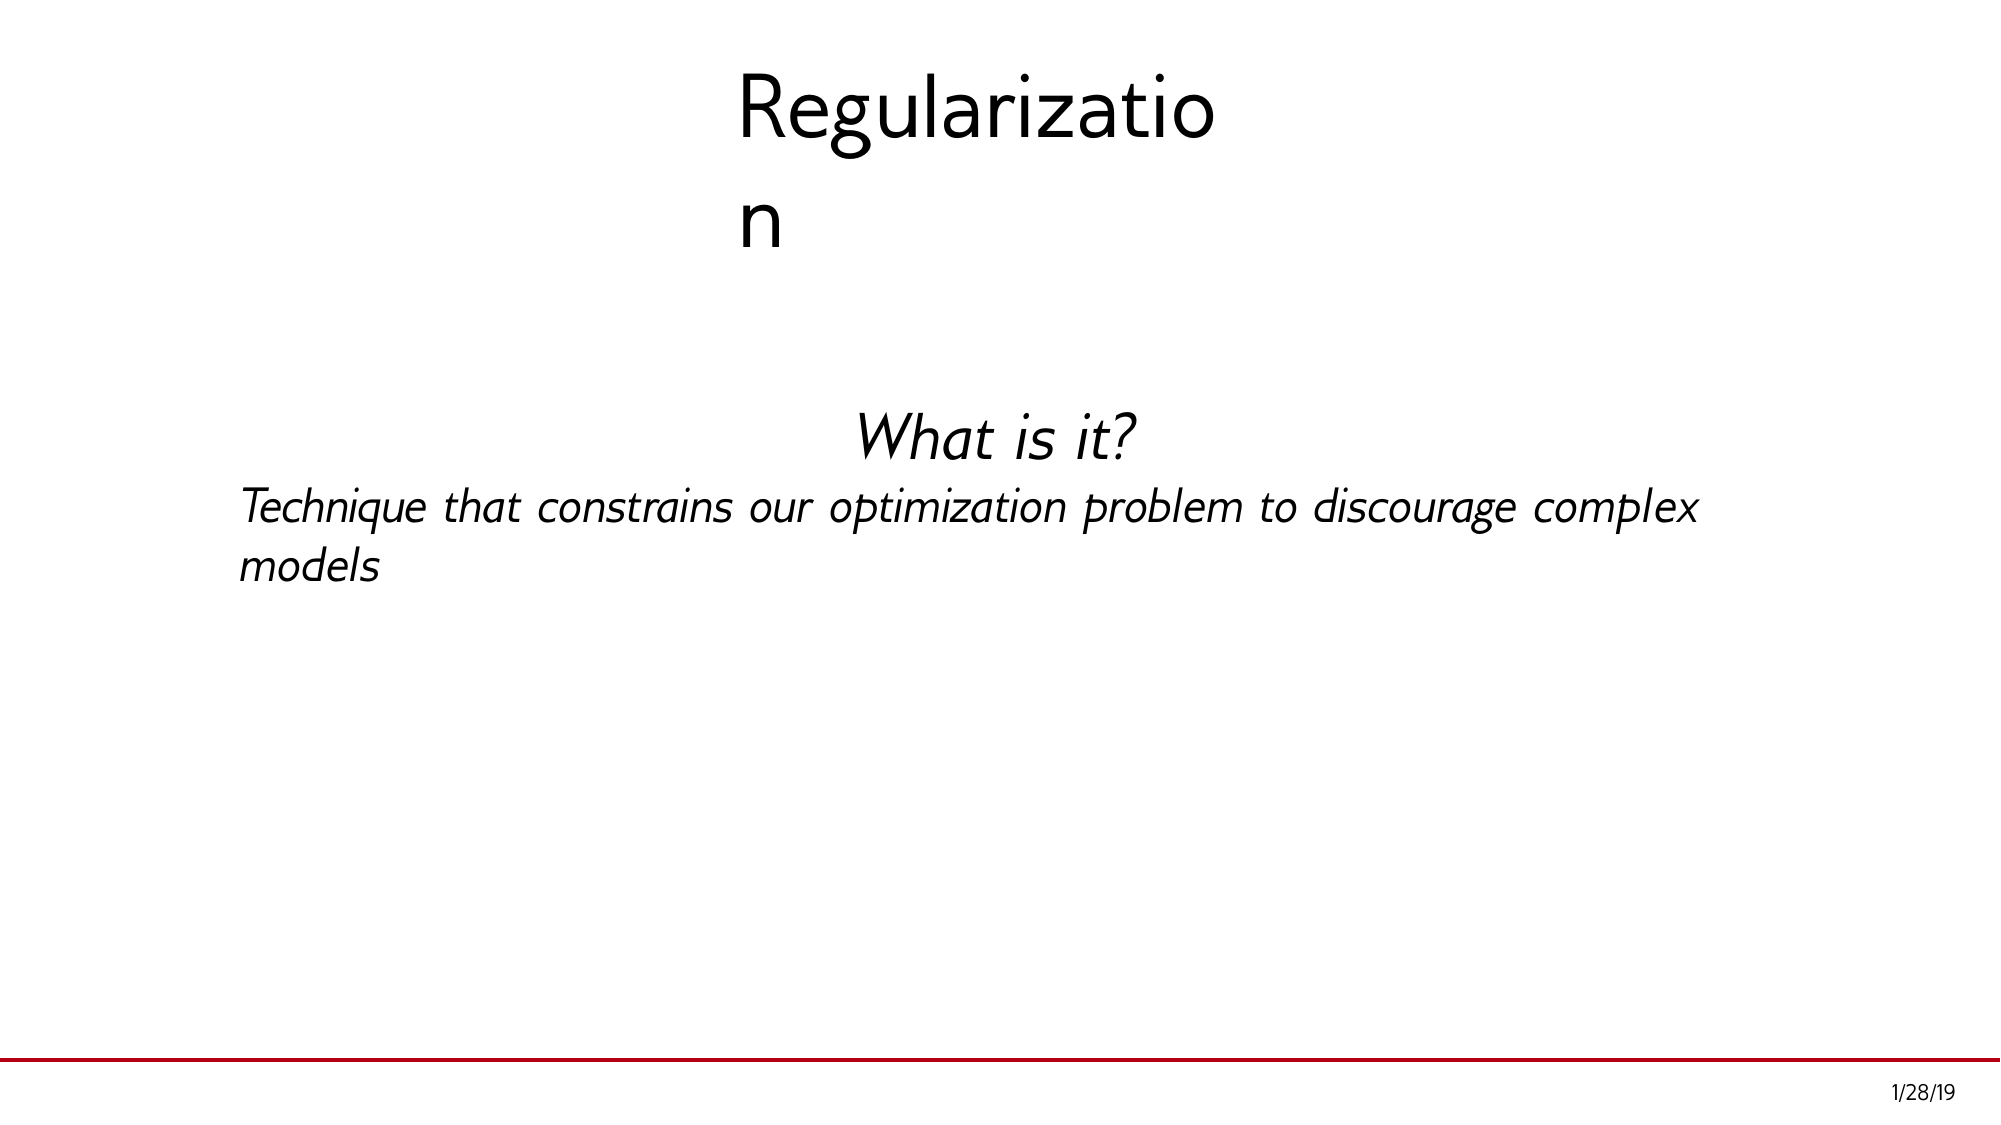

# Regularization
What is it?
Technique that constrains our optimization problem to discourage complex models
1/28/19